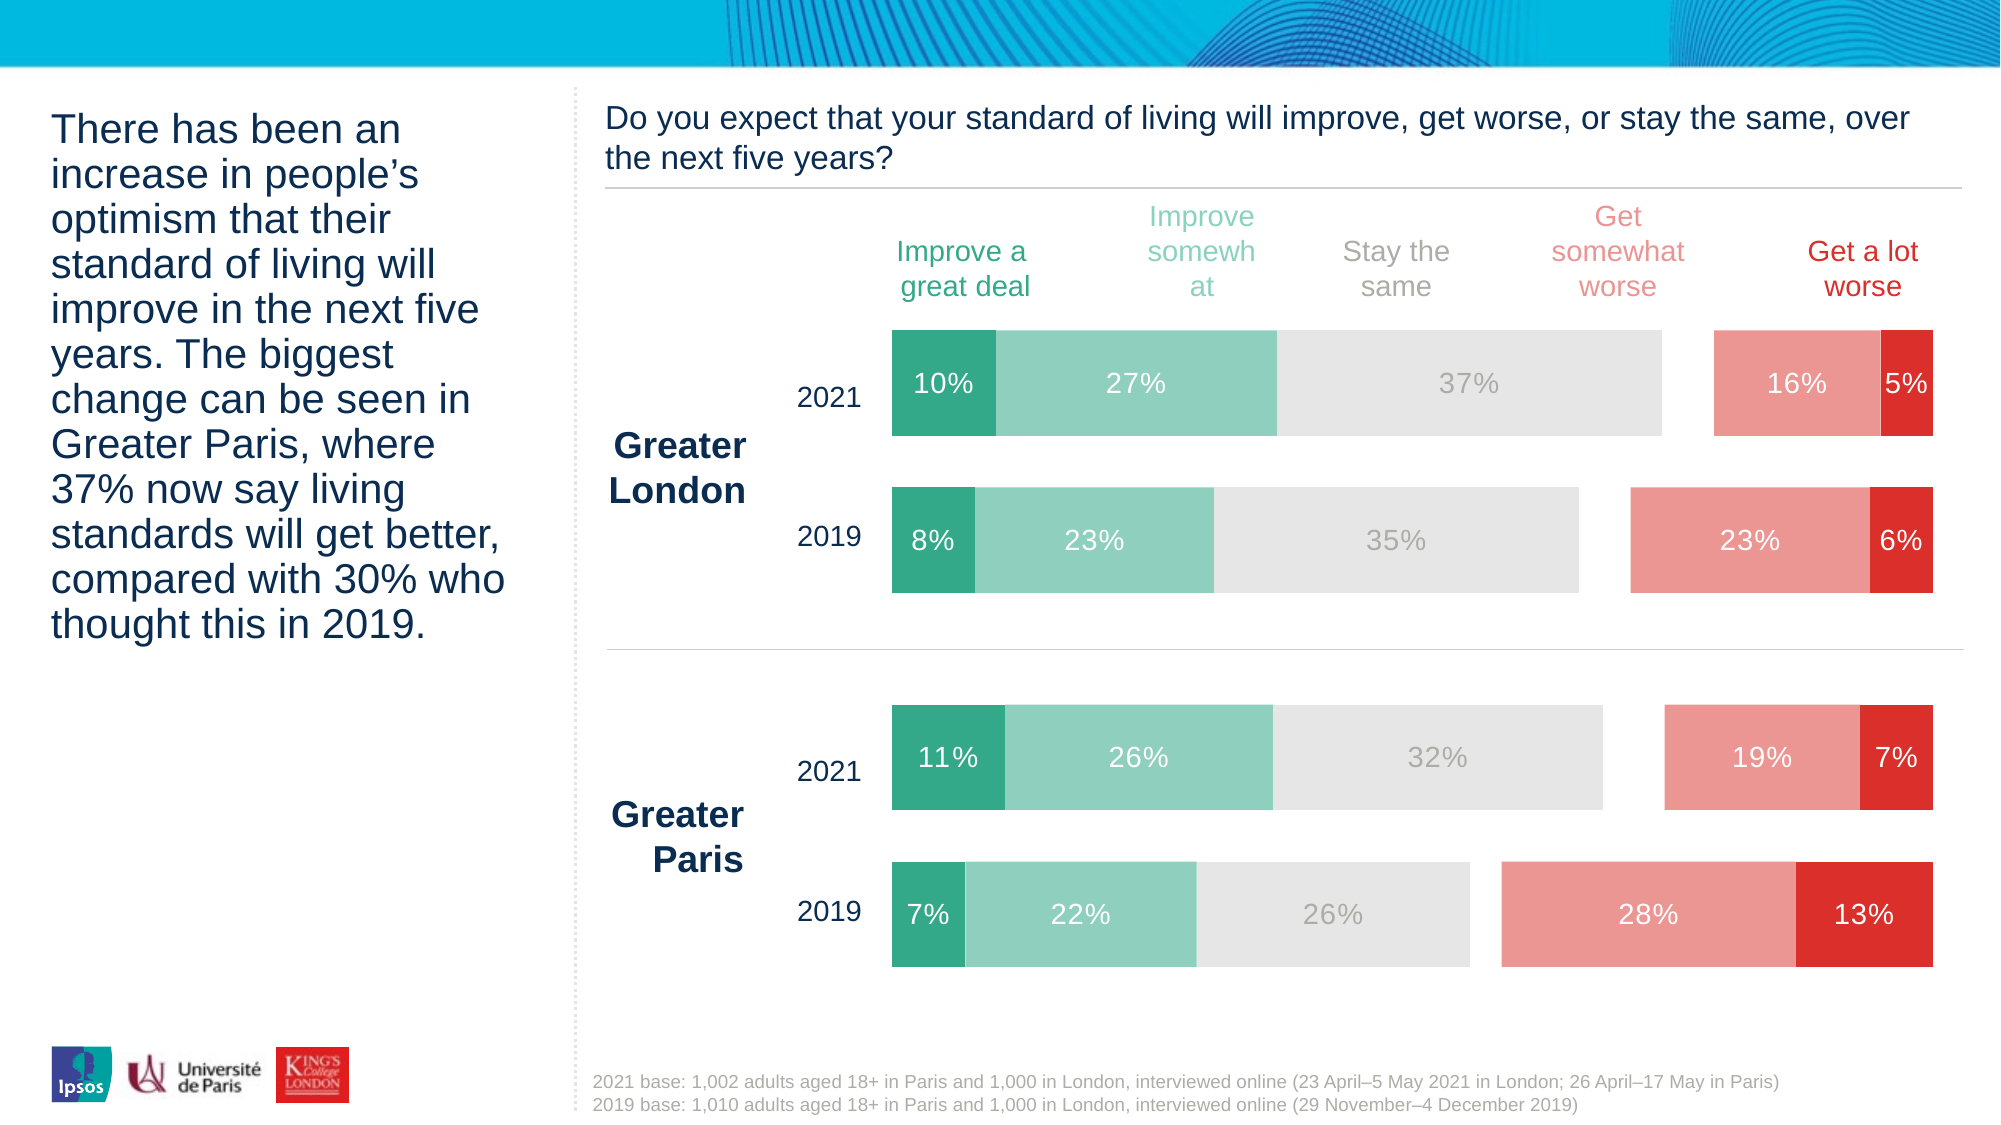

Do you expect that your standard of living will improve, get worse, or stay the same, over the next five years?
There has been an increase in people’s optimism that their standard of living will improve in the next five years. The biggest change can be seen in Greater Paris, where 37% now say living standards will get better, compared with 30% who thought this in 2019.
Improve a
great deal
Improve somewhat
Stay the same
Get somewhat worse
Get a lot worse

### Chart

| Category | Strong agree | Agree | Neither | Don't know | Disagree | Strong disagree |
|---|---|---|---|---|---|---|
| 2019 | 0.08 | 0.23 | 0.35 | 0.05 | 0.23 | 0.06 |
| 2021 | 0.1 | 0.27 | 0.37 | 0.05 | 0.16 | 0.05 |
2021
Greater
London

### Chart

| Category |
|---|
2019

### Chart

| Category | Strong agree | Agree | Neither | Don't know | Disagree | Strong disagree |
|---|---|---|---|---|---|---|
| 2019 | 0.07 | 0.22 | 0.26 | 0.03 | 0.28 | 0.13 |
| 2021 | 0.11 | 0.26 | 0.32 | 0.06 | 0.19 | 0.07 |
2021
2019
Greater
Paris
2021 base: 1,002 adults aged 18+ in Paris and 1,000 in London, interviewed online (23 April–5 May 2021 in London; 26 April–17 May in Paris)
2019 base: 1,010 adults aged 18+ in Paris and 1,000 in London, interviewed online (29 November–4 December 2019)